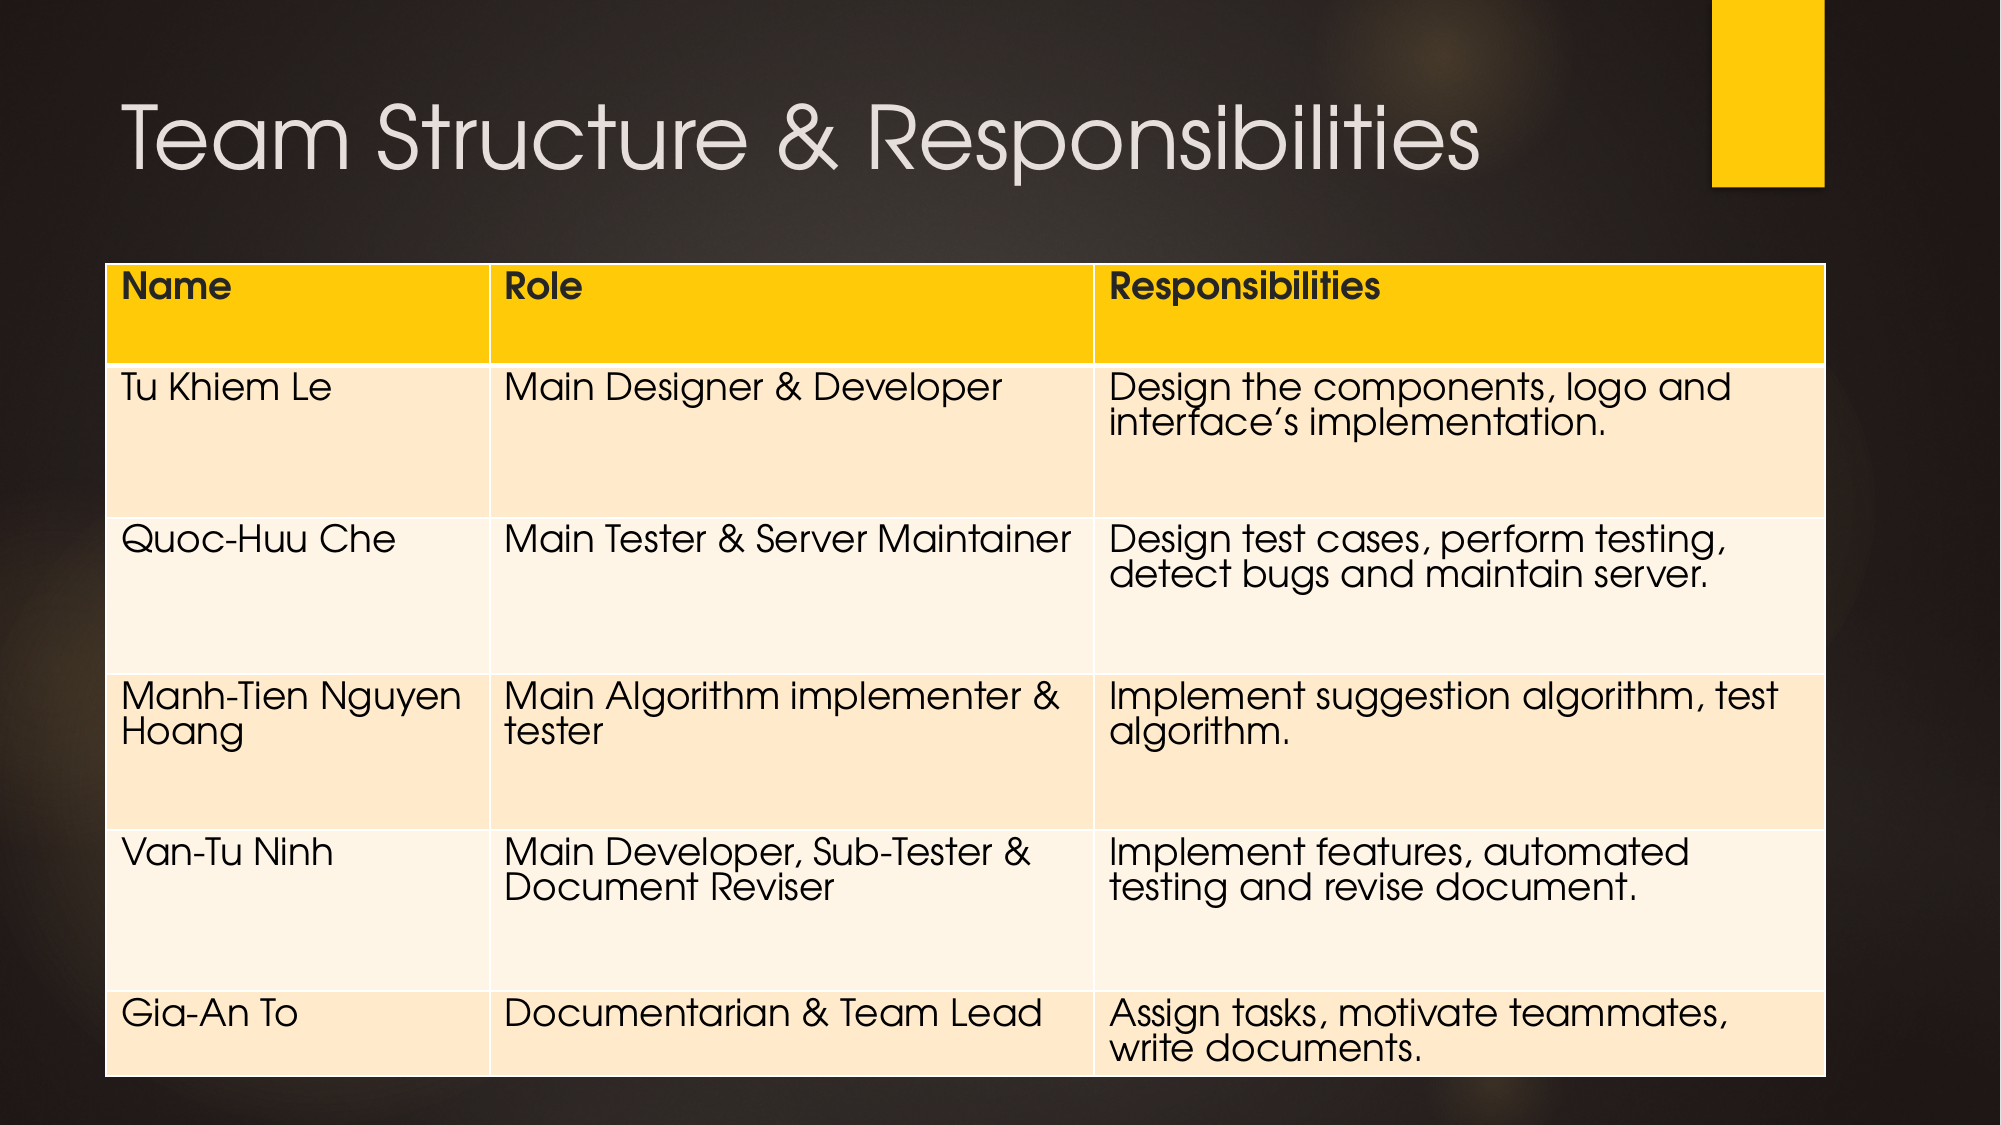

# Team Structure & Responsibilities
| Name | Role | Responsibilities |
| --- | --- | --- |
| Tu Khiem Le | Main Designer & Developer | Design the components, logo and interface’s implementation. |
| Quoc-Huu Che | Main Tester & Server Maintainer | Design test cases, perform testing, detect bugs and maintain server. |
| Manh-Tien Nguyen Hoang | Main Algorithm implementer & tester | Implement suggestion algorithm, test algorithm. |
| Van-Tu Ninh | Main Developer, Sub-Tester & Document Reviser | Implement features, automated testing and revise document. |
| Gia-An To | Documentarian & Team Lead | Assign tasks, motivate teammates, write documents. |